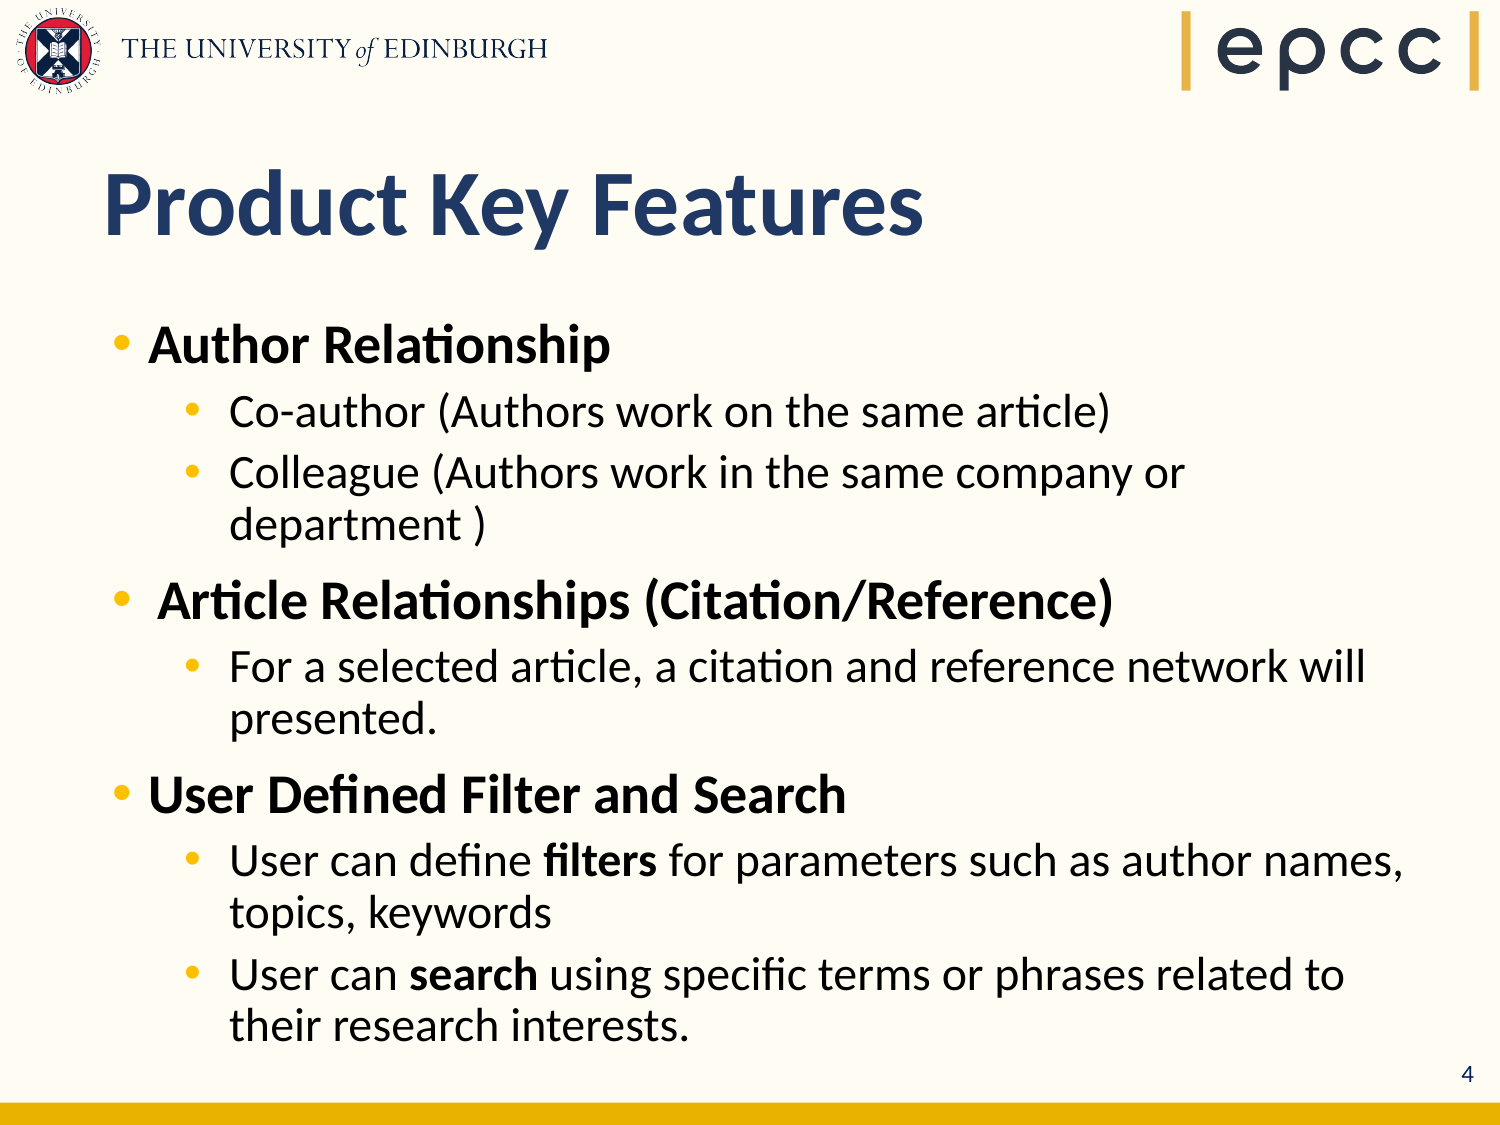

# Product Key Features
Author Relationship
Co-author (Authors work on the same article)
Colleague (Authors work in the same company or department )
Article Relationships (Citation/Reference)
For a selected article, a citation and reference network will presented.
User Defined Filter and Search
User can define filters for parameters such as author names, topics, keywords
User can search using specific terms or phrases related to their research interests.

4